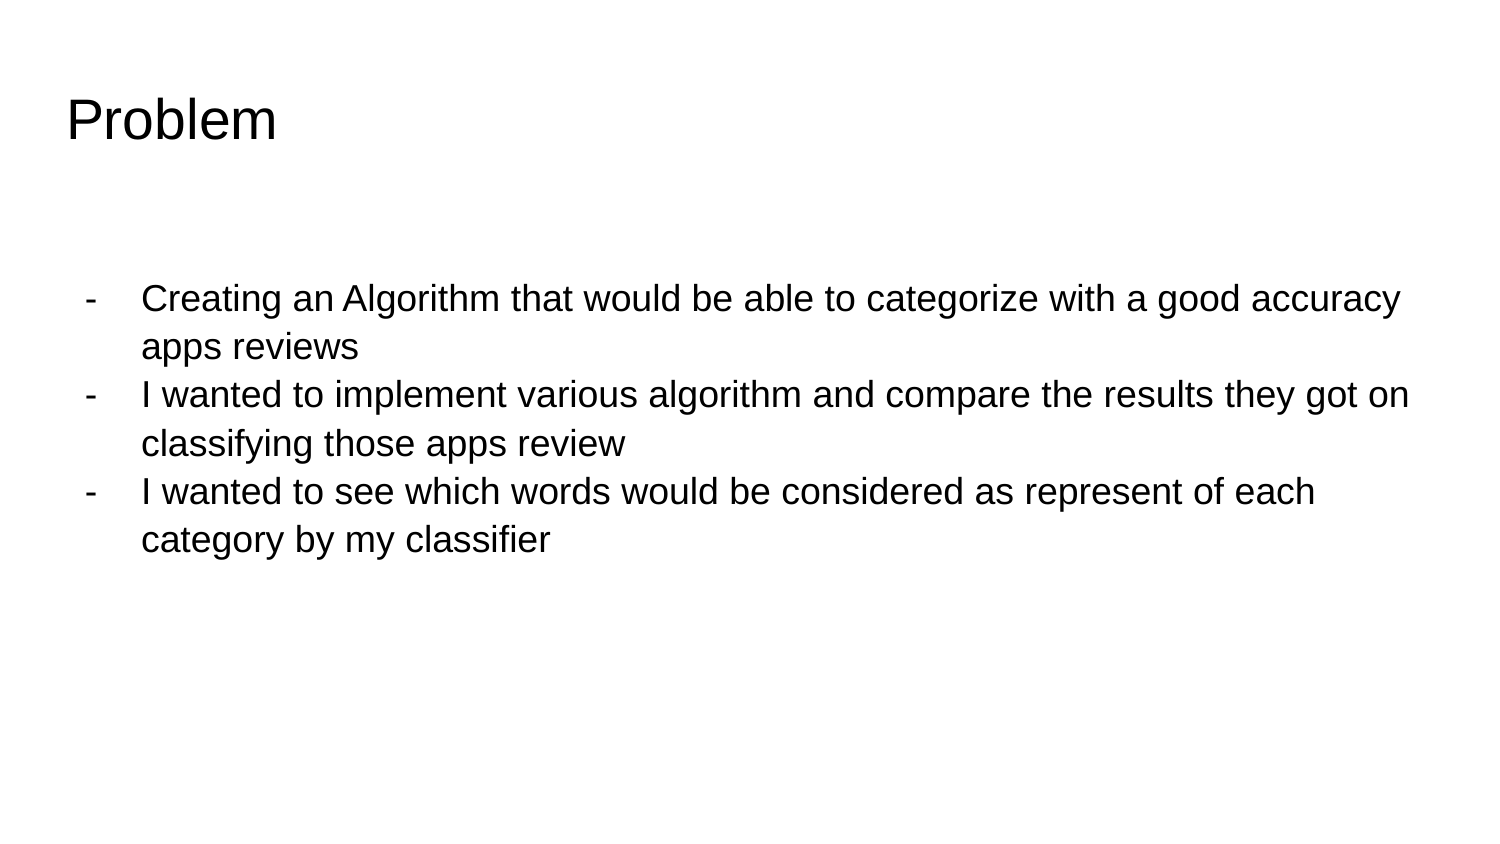

# Problem

Creating an Algorithm that would be able to categorize with a good accuracy apps reviews
I wanted to implement various algorithm and compare the results they got on classifying those apps review
I wanted to see which words would be considered as represent of each category by my classifier